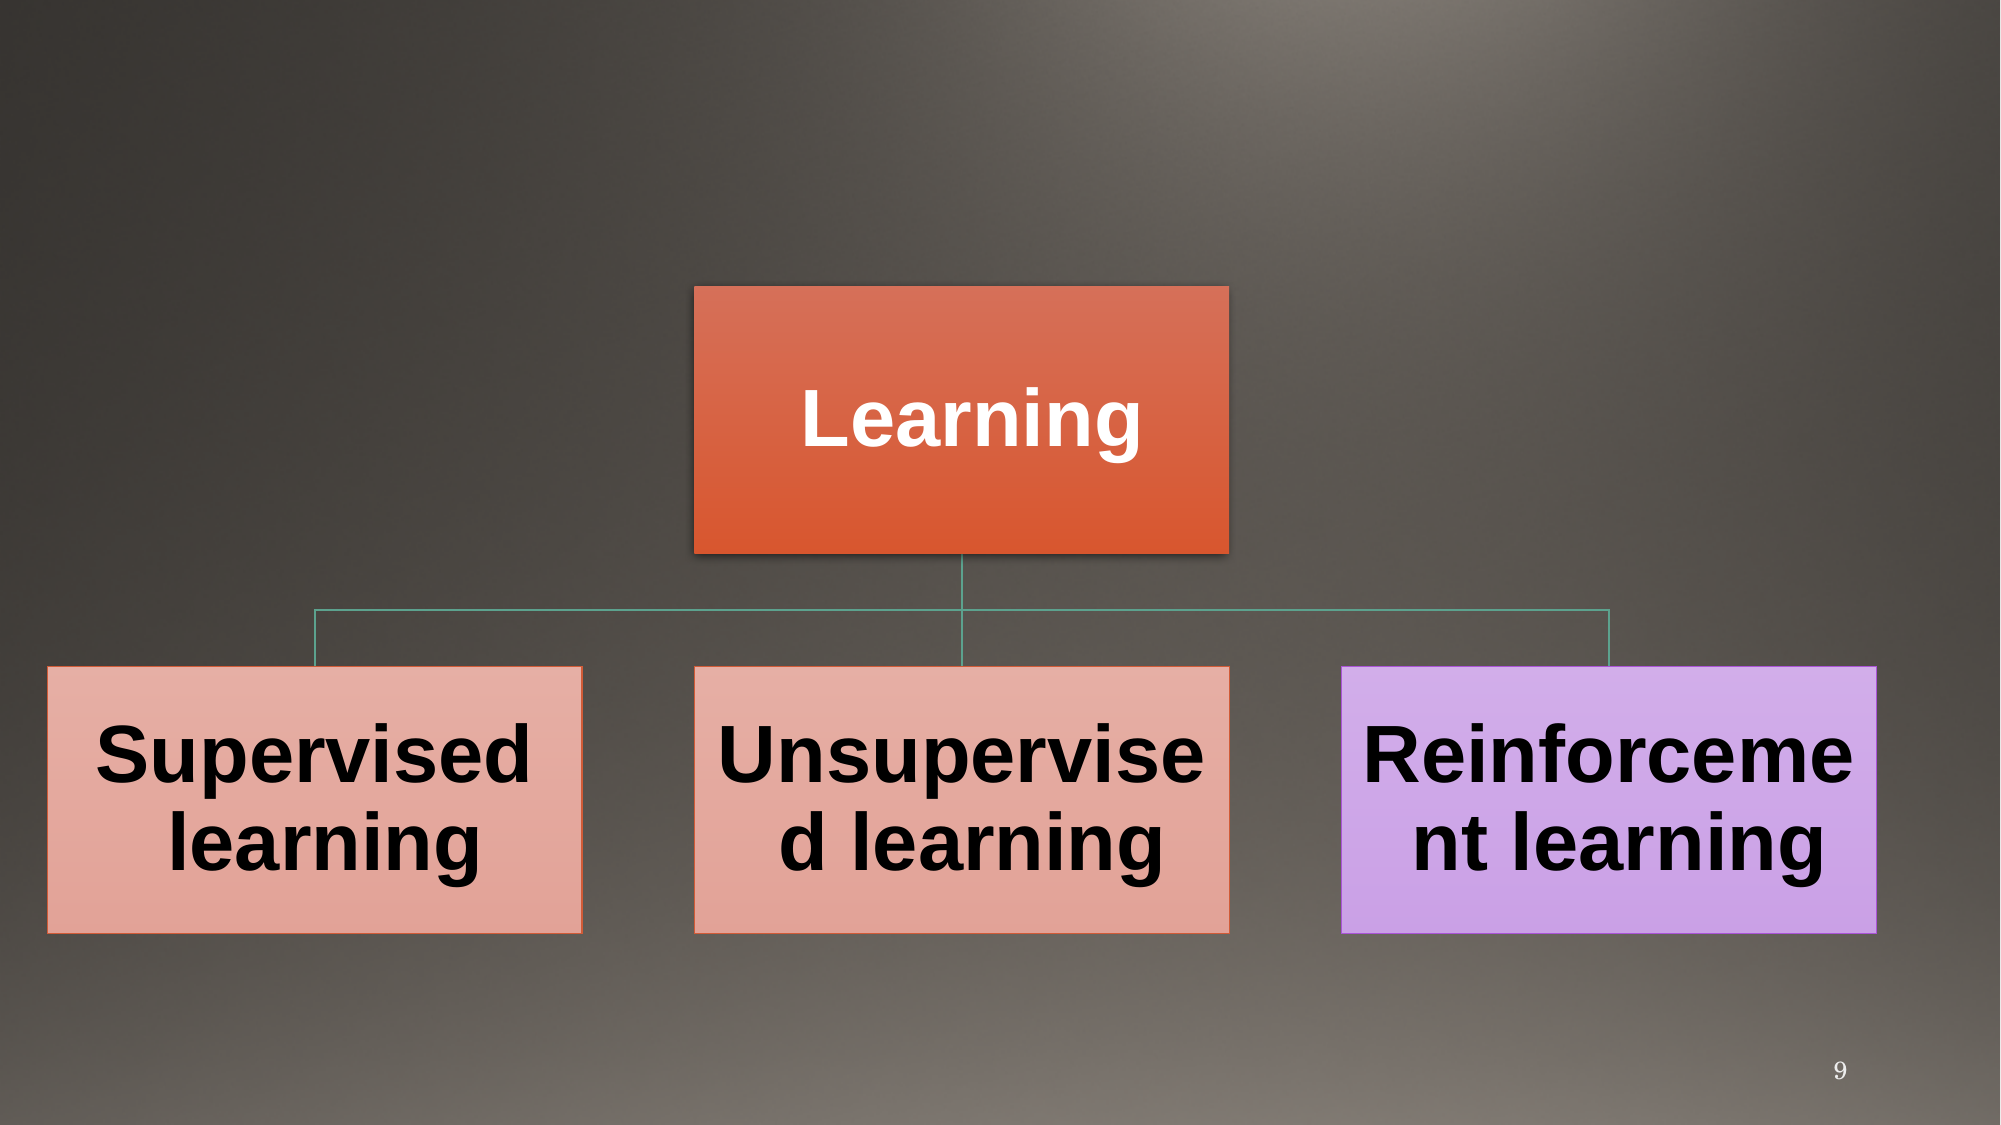

9
Learning
Supervised learning
Unsupervised learning
Reinforcement learning